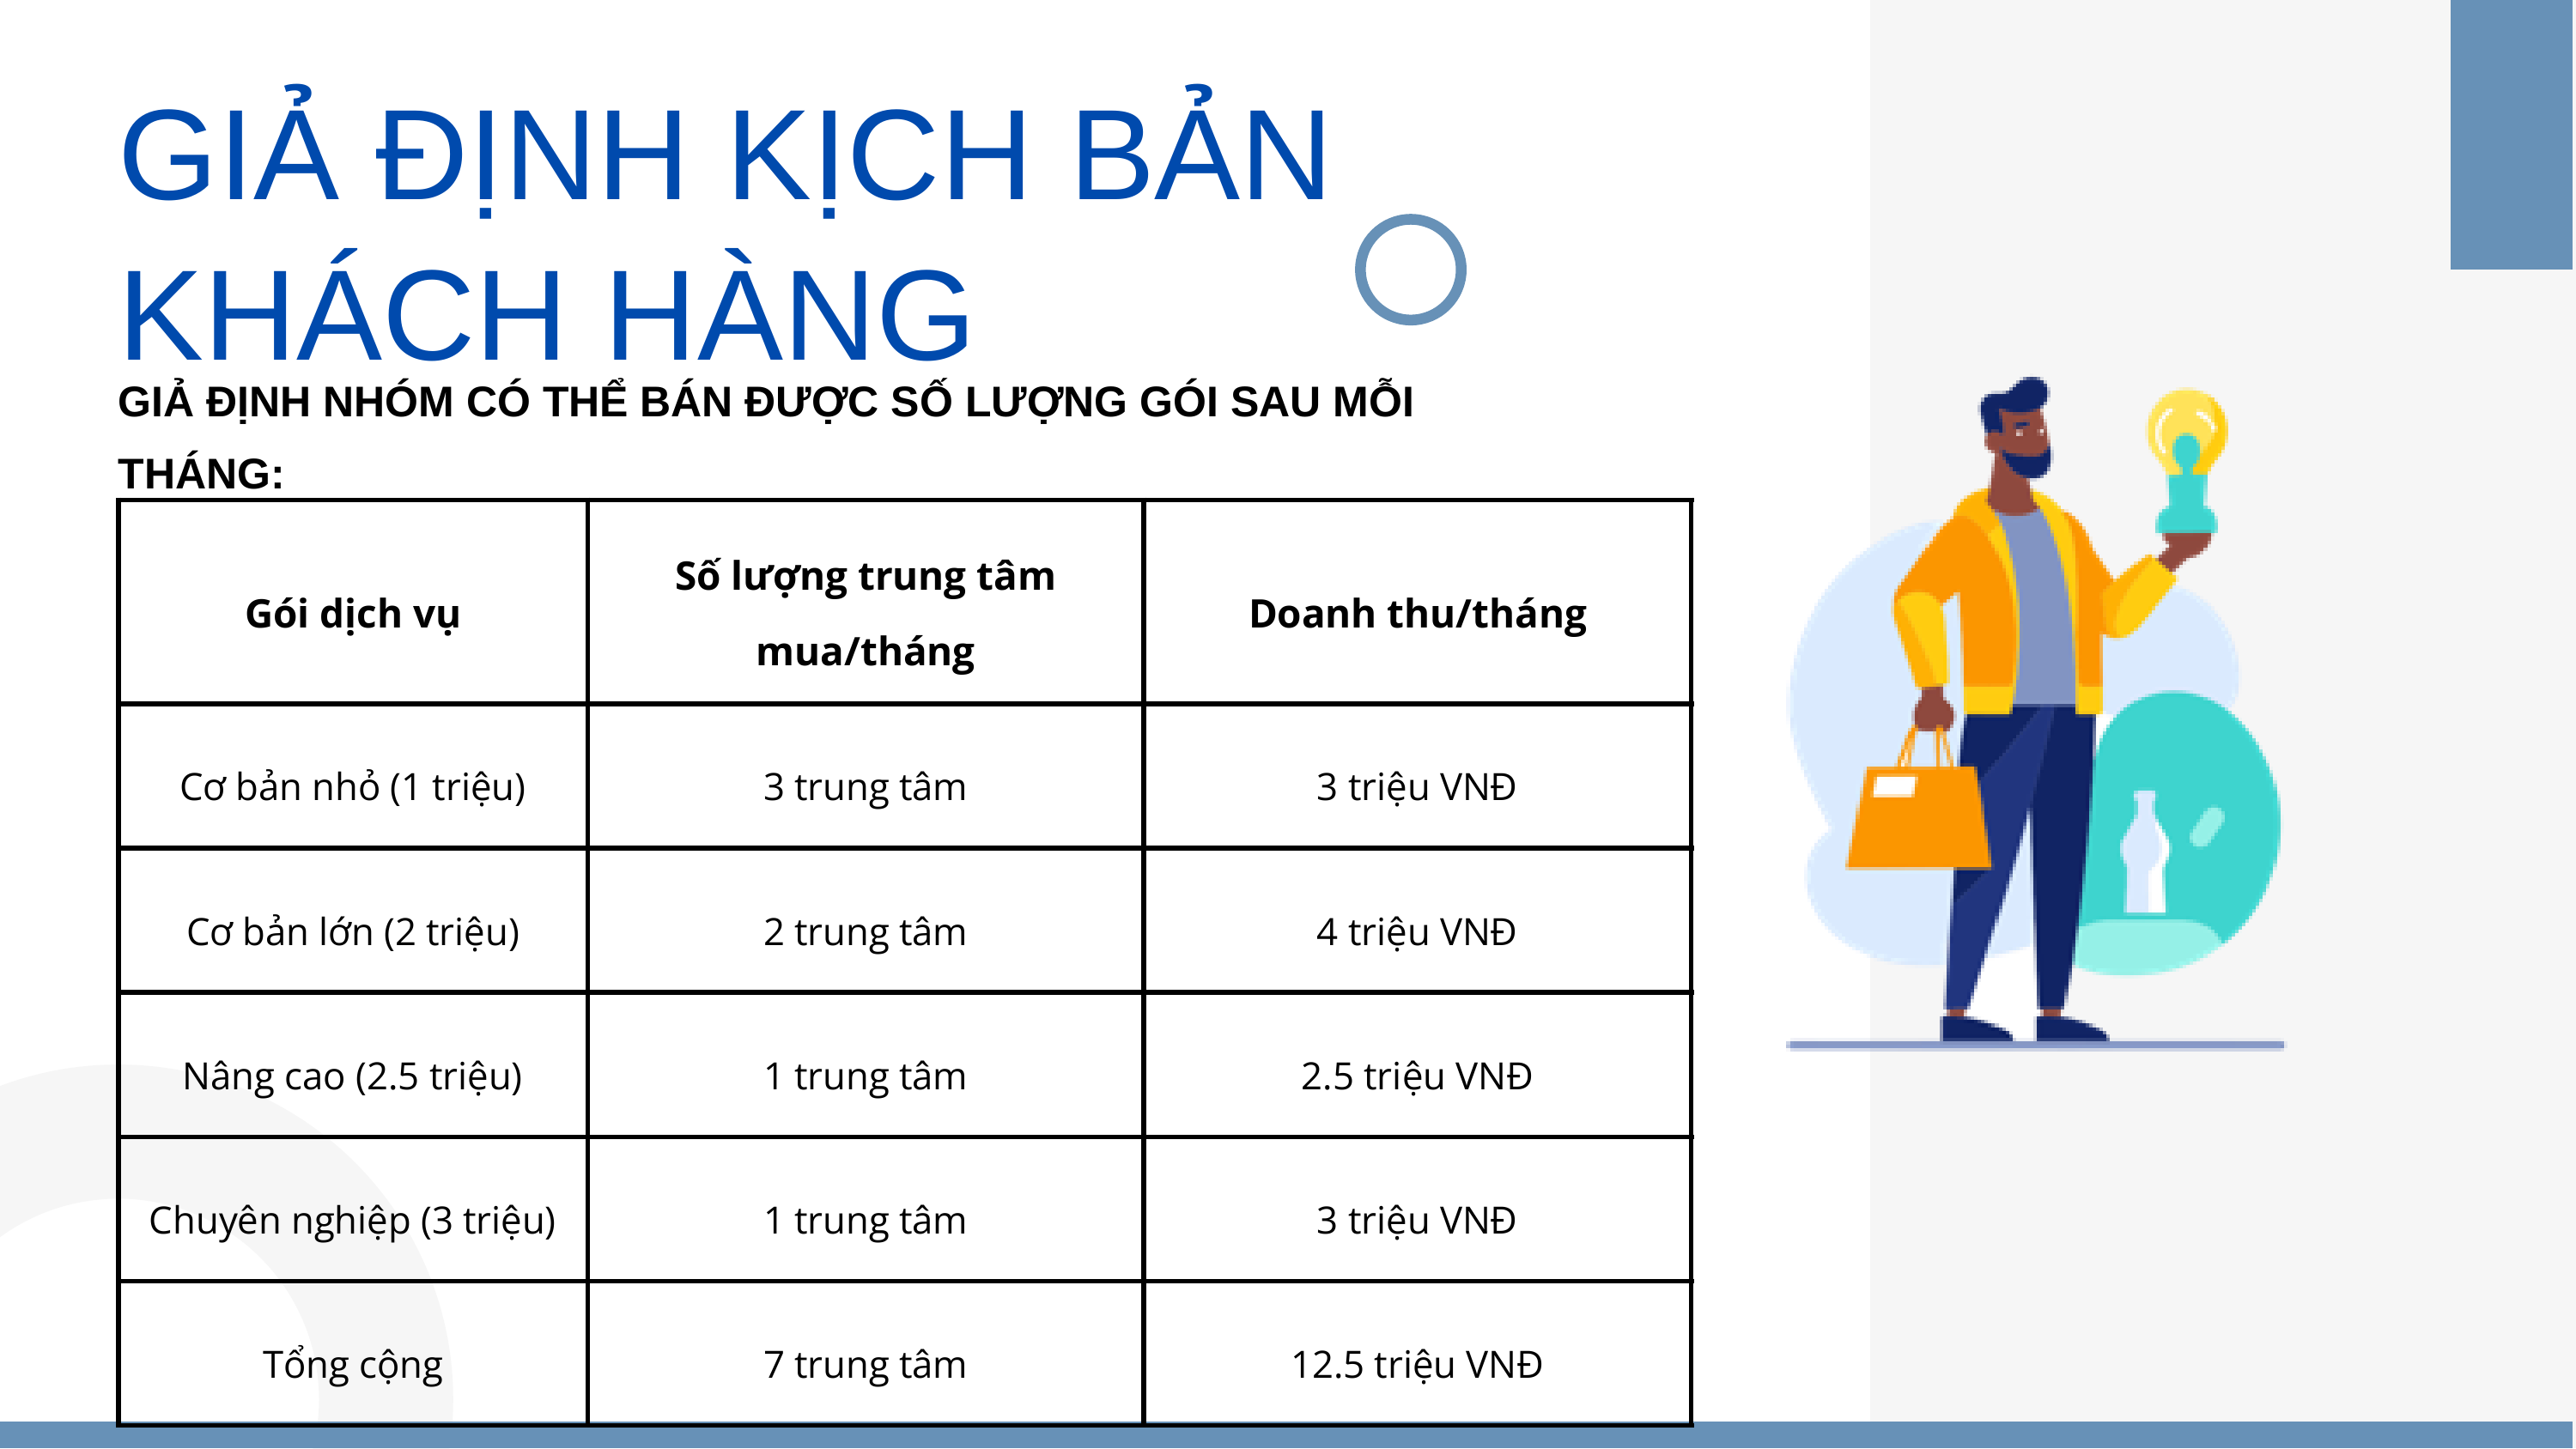

GIẢ ĐỊNH KỊCH BẢN KHÁCH HÀNG

GIẢ ĐỊNH NHÓM CÓ THỂ BÁN ĐƯỢC SỐ LƯỢNG GÓI SAU MỖI THÁNG:
| Gói dịch vụ | Số lượng trung tâm mua/tháng | Doanh thu/tháng |
| --- | --- | --- |
| Cơ bản nhỏ (1 triệu) | 3 trung tâm | 3 triệu VNĐ |
| Cơ bản lớn (2 triệu) | 2 trung tâm | 4 triệu VNĐ |
| Nâng cao (2.5 triệu) | 1 trung tâm | 2.5 triệu VNĐ |
| Chuyên nghiệp (3 triệu) | 1 trung tâm | 3 triệu VNĐ |
| Tổng cộng | 7 trung tâm | 12.5 triệu VNĐ |